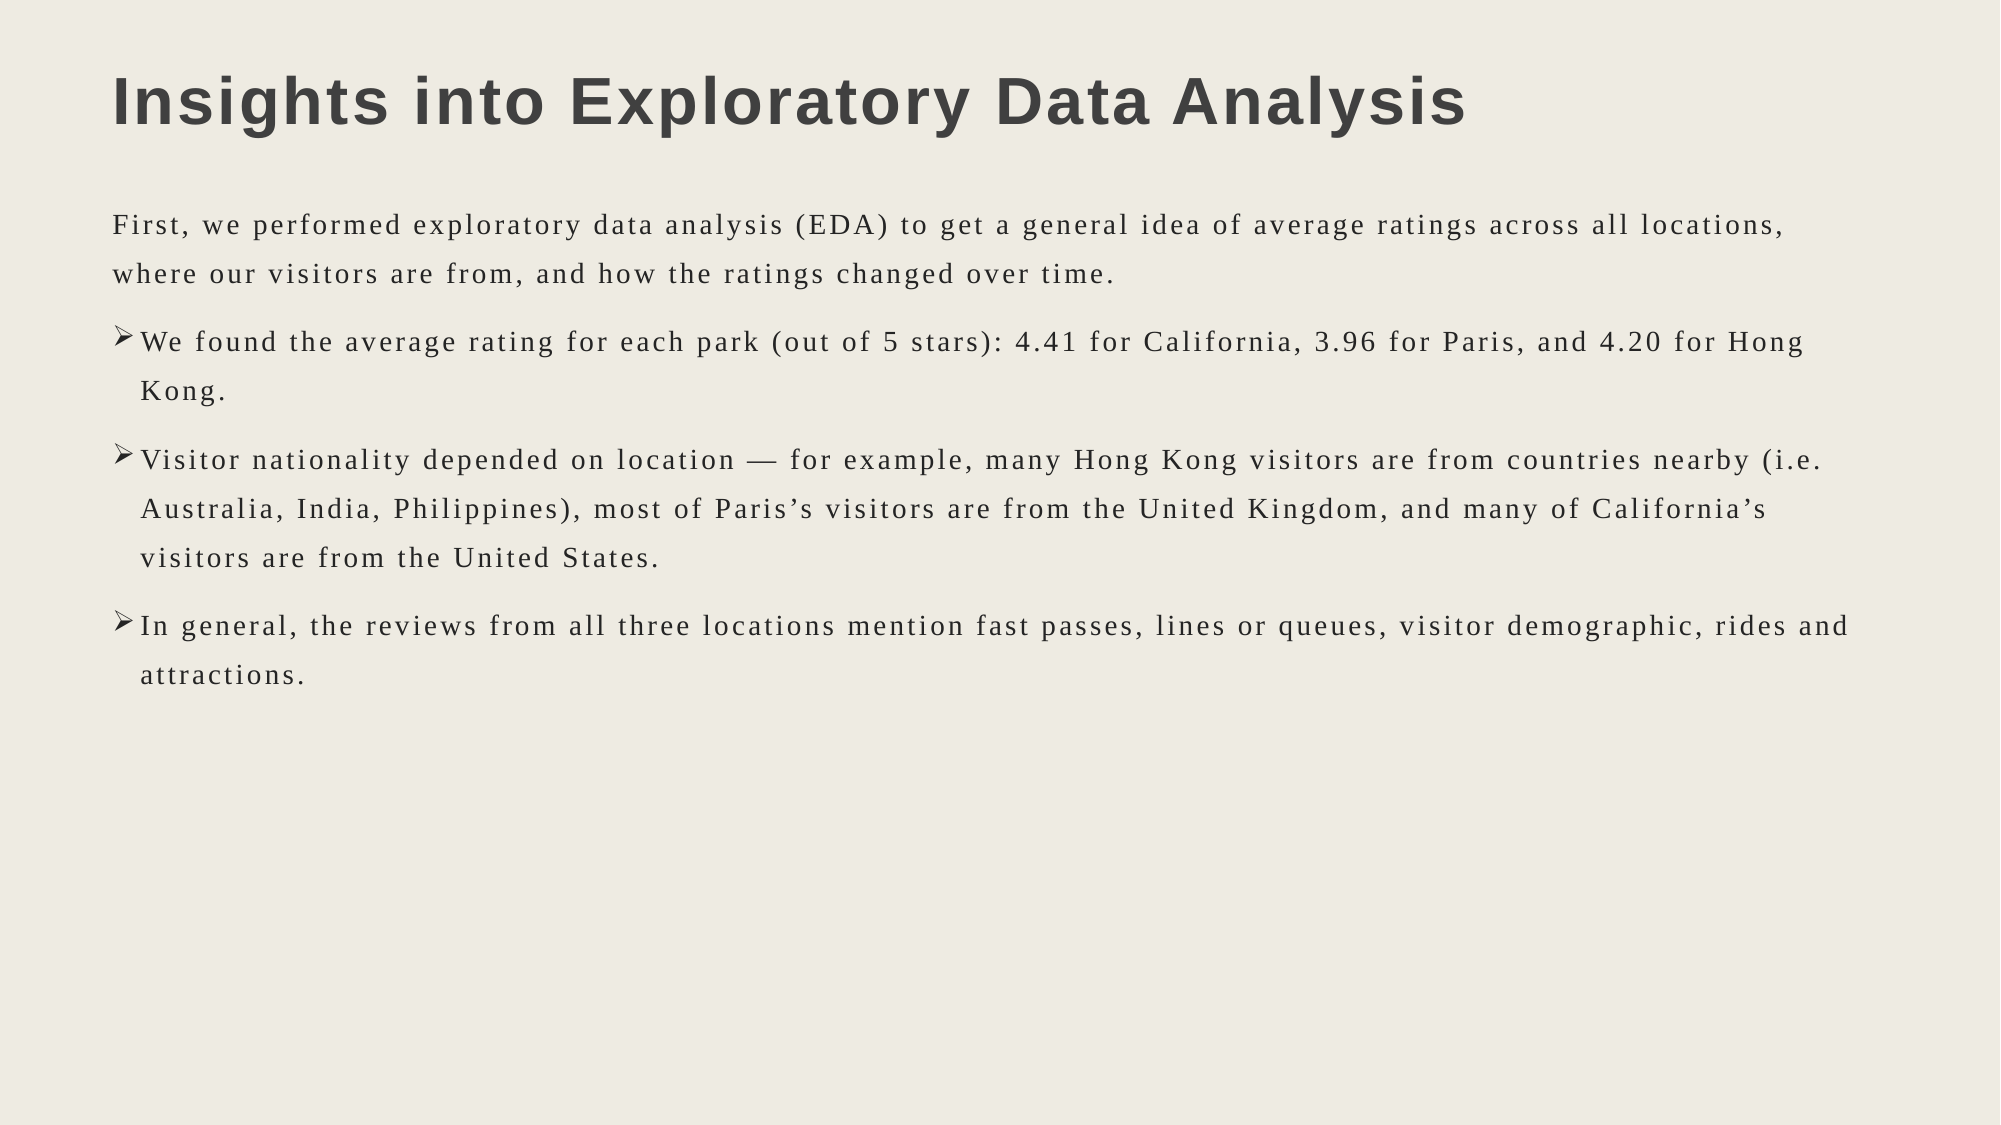

Insights into Exploratory Data Analysis
First, we performed exploratory data analysis (EDA) to get a general idea of average ratings across all locations, where our visitors are from, and how the ratings changed over time.
We found the average rating for each park (out of 5 stars): 4.41 for California, 3.96 for Paris, and 4.20 for Hong Kong.
Visitor nationality depended on location — for example, many Hong Kong visitors are from countries nearby (i.e. Australia, India, Philippines), most of Paris’s visitors are from the United Kingdom, and many of California’s visitors are from the United States.
In general, the reviews from all three locations mention fast passes, lines or queues, visitor demographic, rides and attractions.